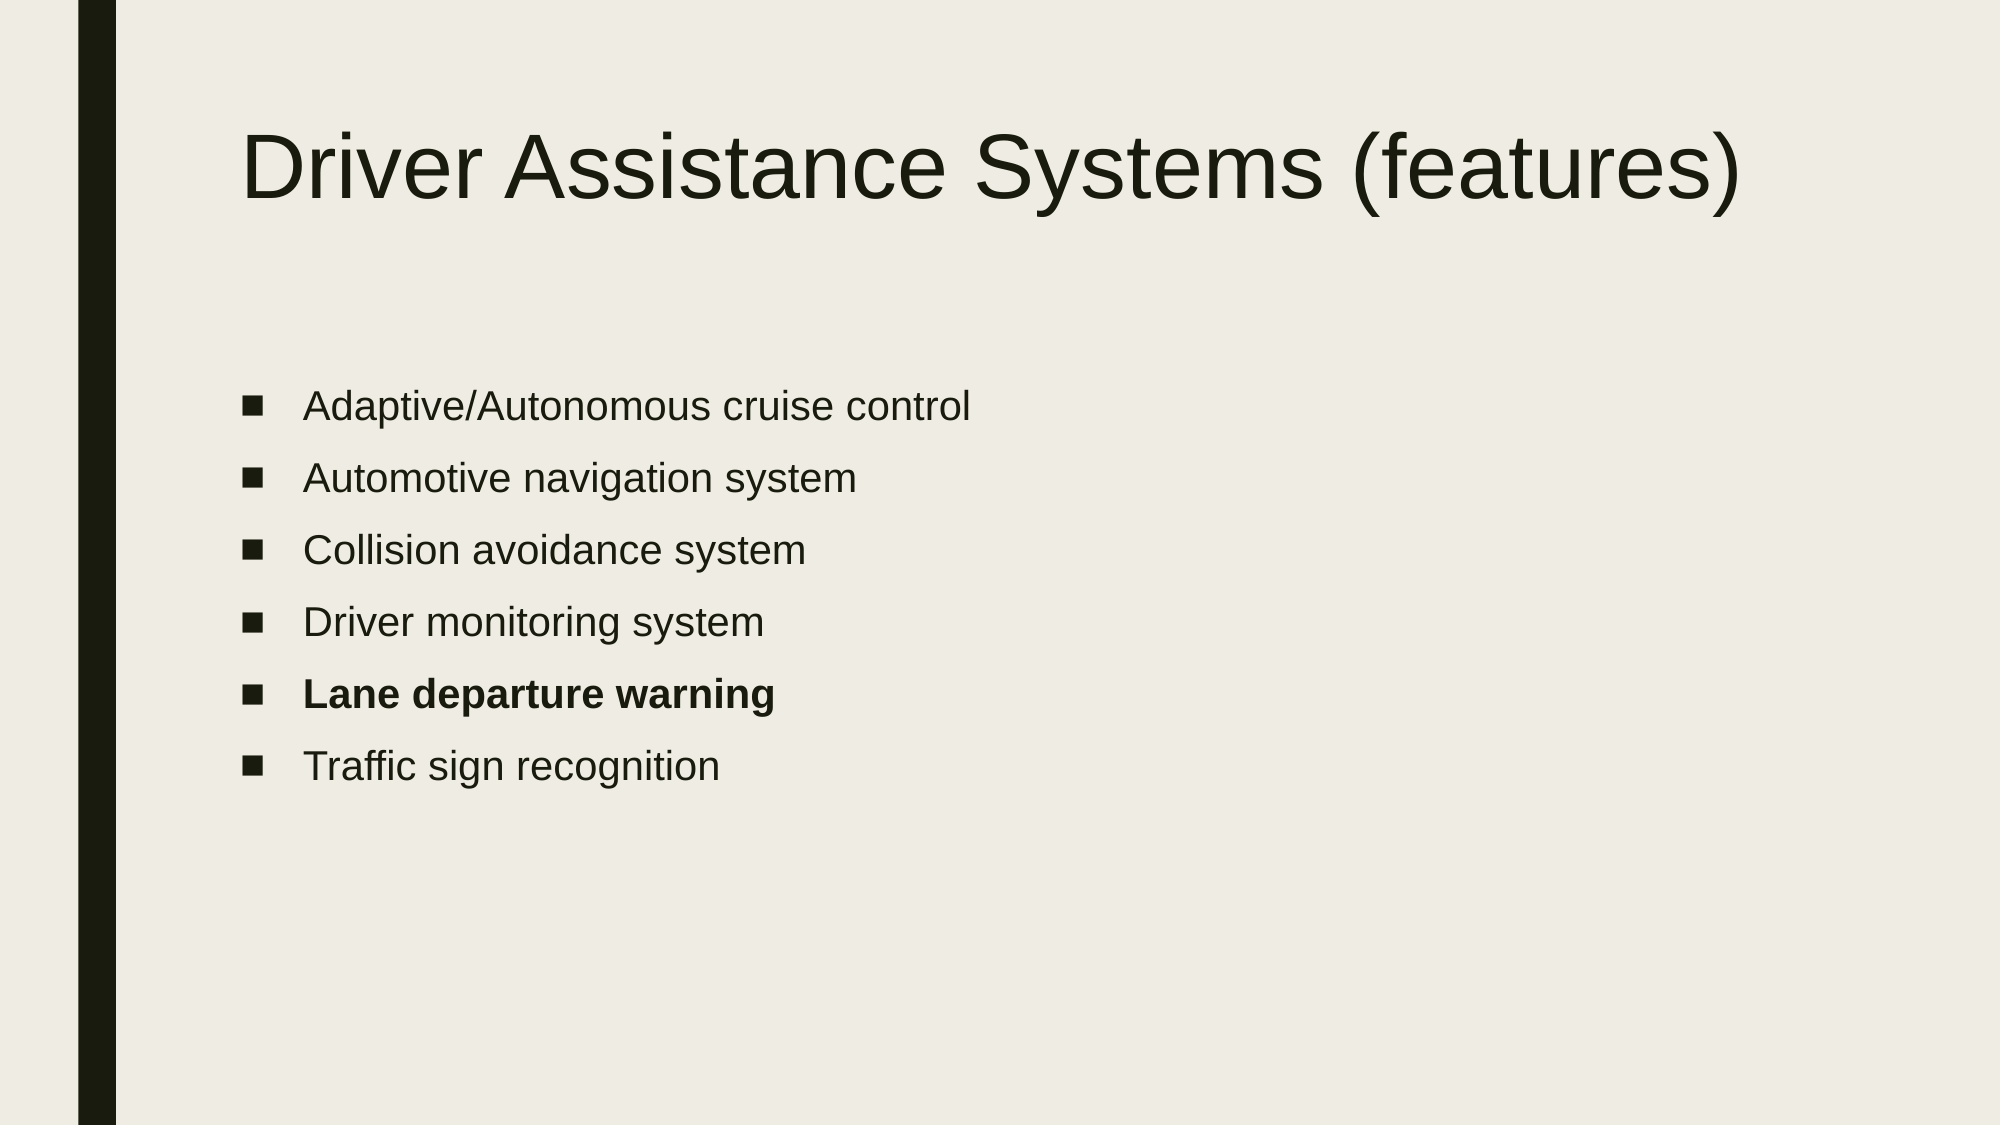

# Driver Assistance Systems (features)
Adaptive/Autonomous cruise control
Automotive navigation system
Collision avoidance system
Driver monitoring system
Lane departure warning
Traffic sign recognition